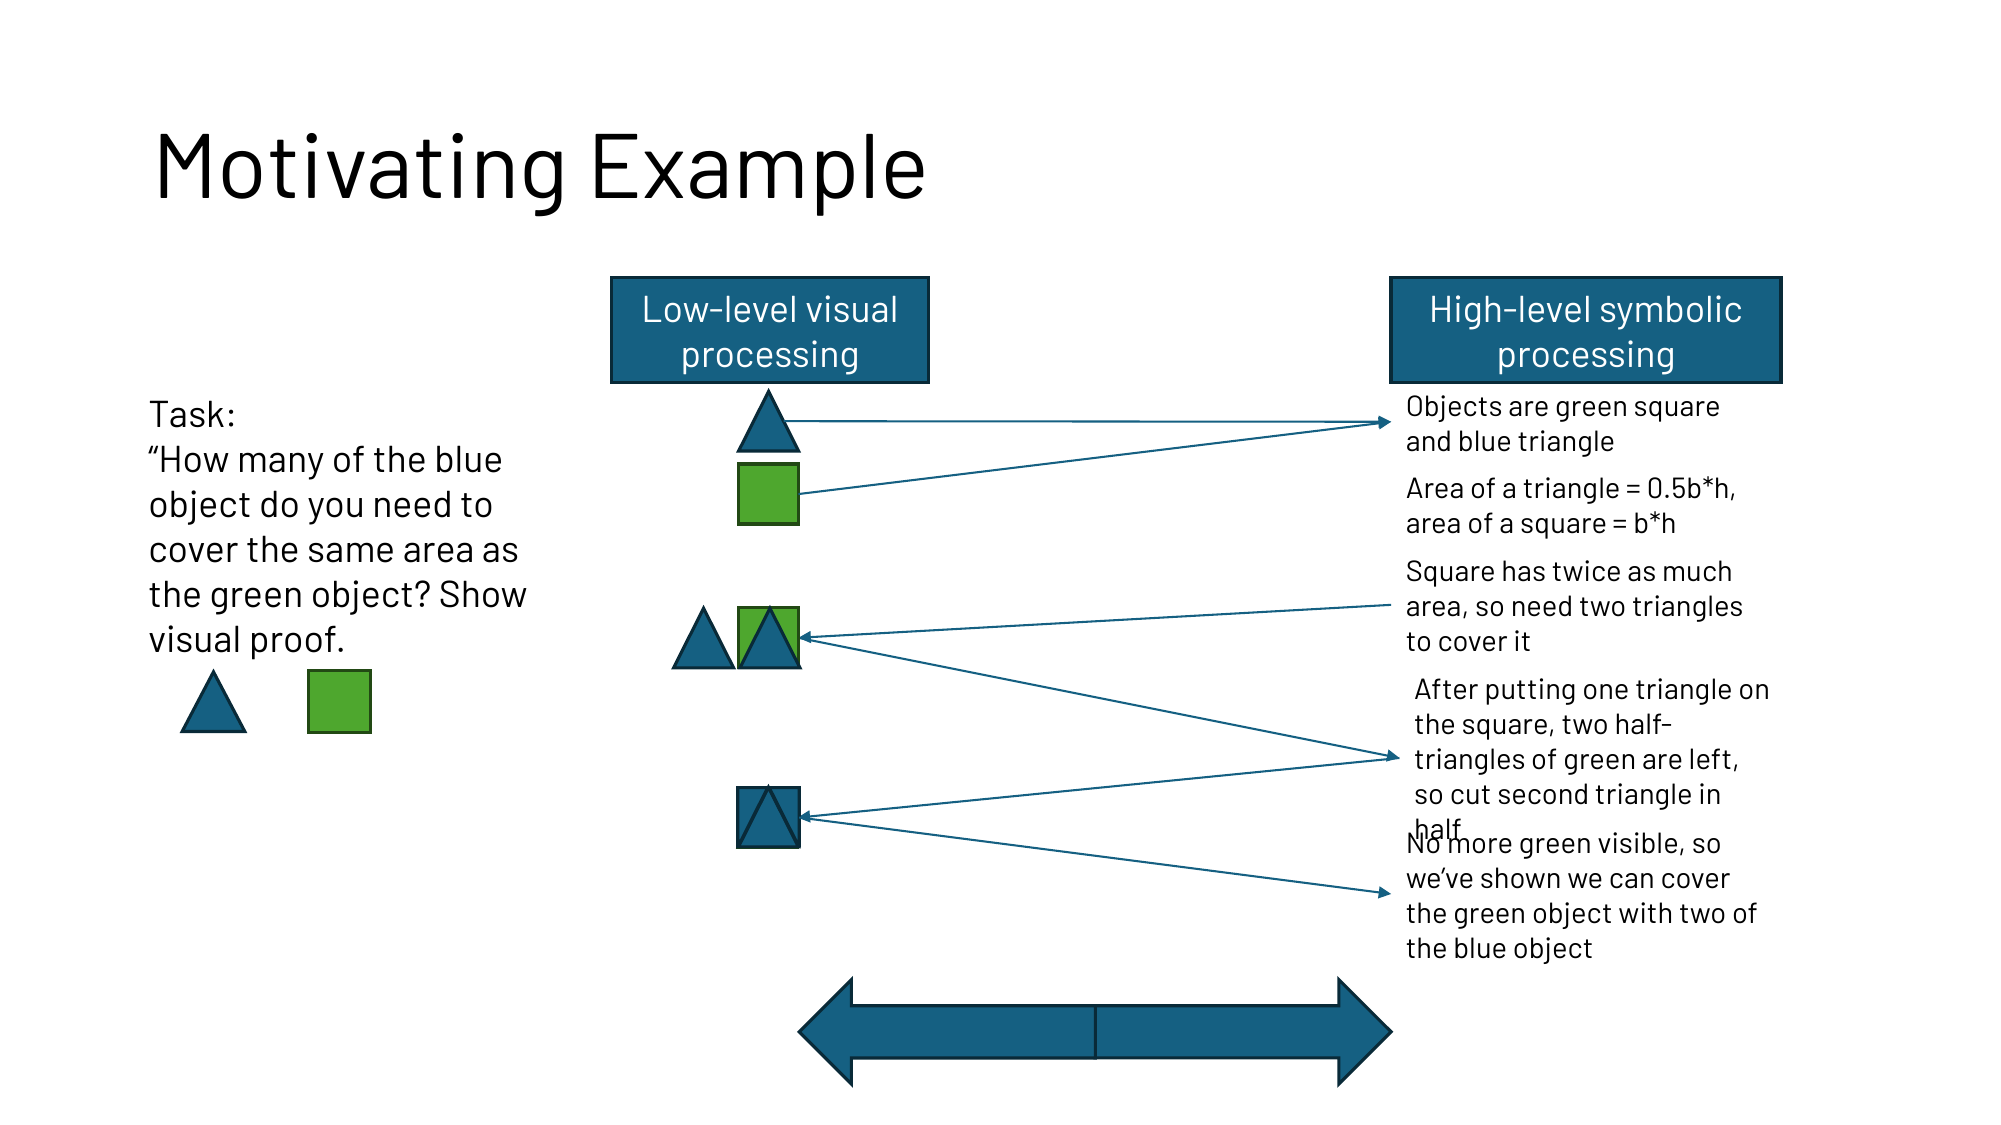

# Motivating Example
High-level symbolic processing
Low-level visual processing
Objects are green square and blue triangle
Task:
“How many of the blue object do you need to cover the same area as the green object? Show visual proof.

Area of a triangle = 0.5b*h, area of a square = b*h
Square has twice as much area, so need two triangles to cover it

After putting one triangle on the square, two half-triangles of green are left, so cut second triangle in half

No more green visible, so we’ve shown we can cover the green object with two of the blue object